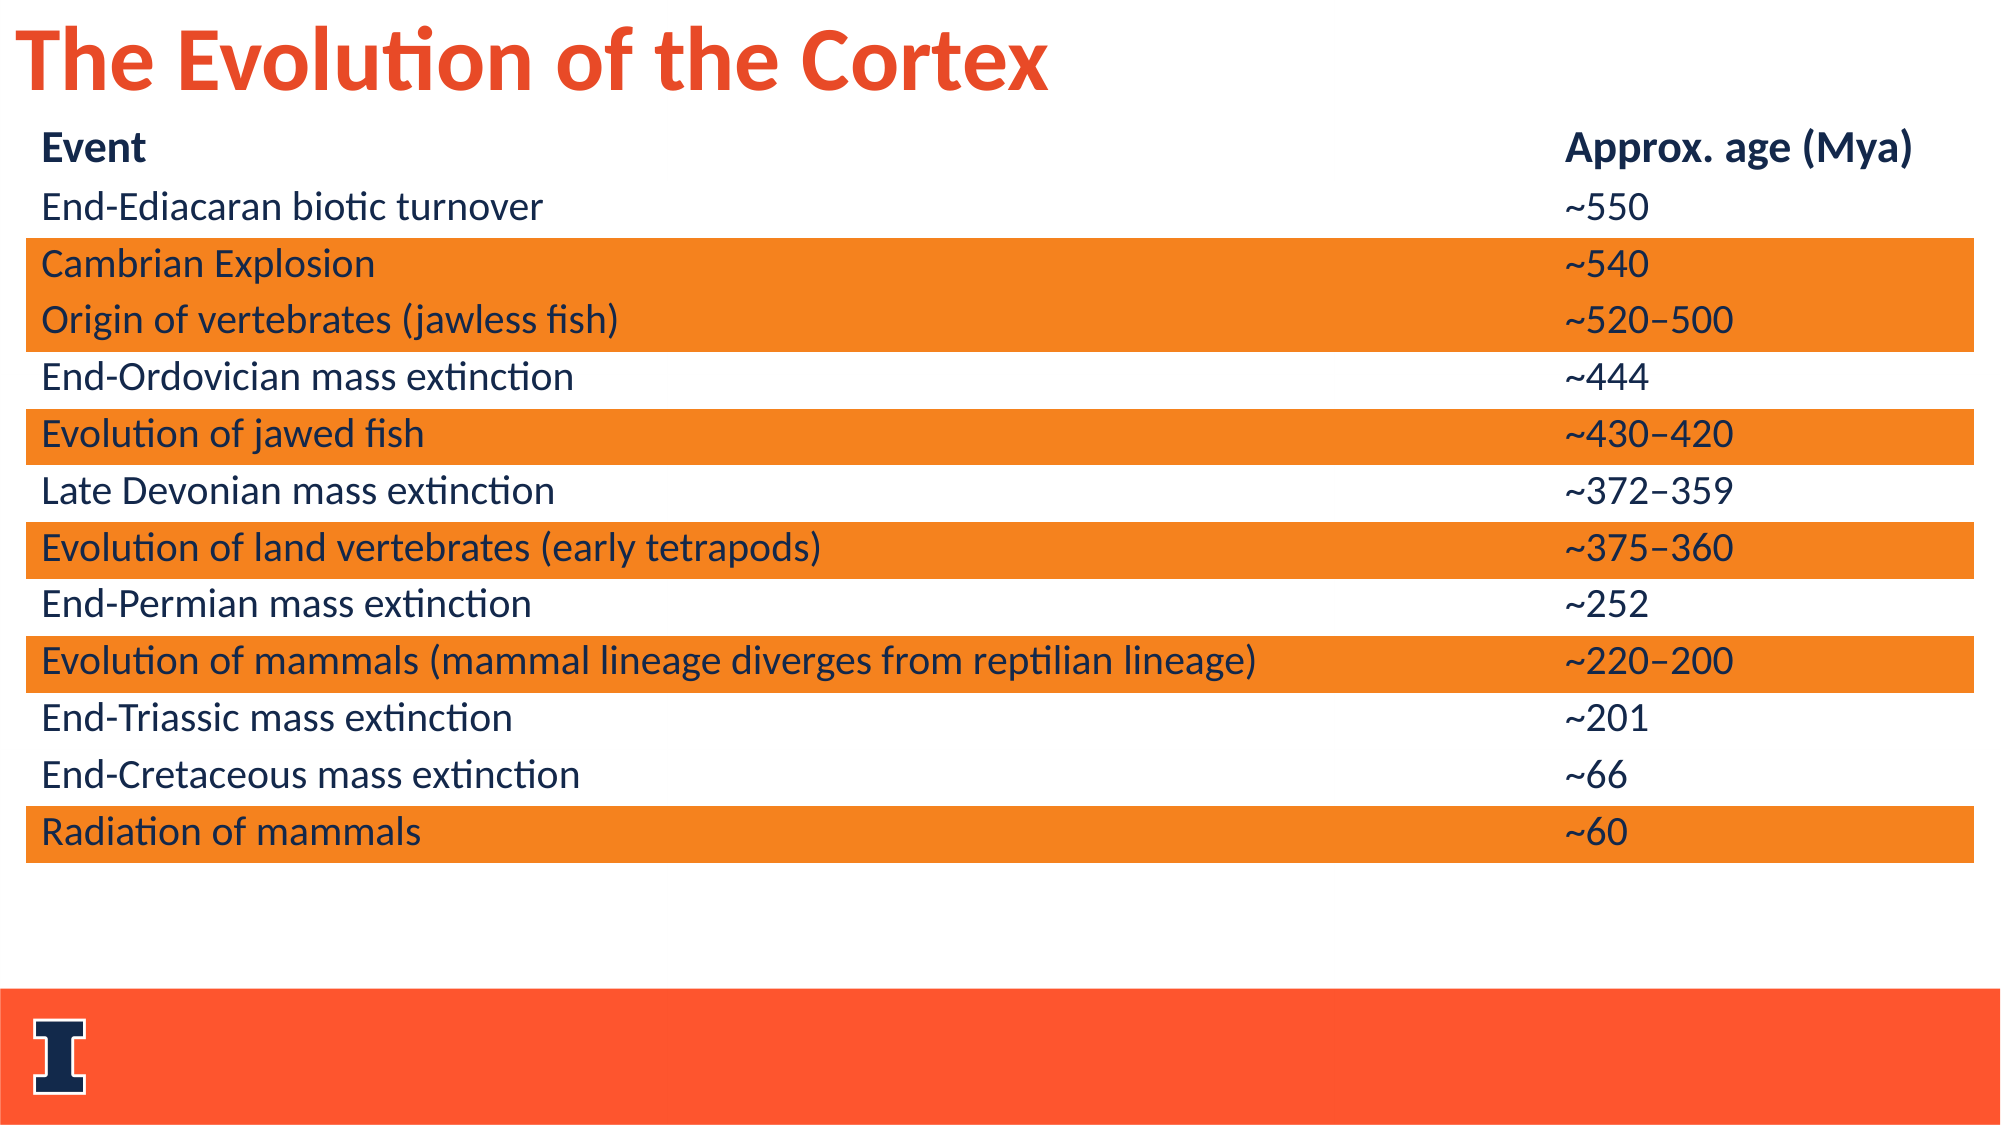

The Evolution of the Cortex
| Event | Approx. age (Mya) |
| --- | --- |
| End-Ediacaran biotic turnover | ~550 |
| Cambrian Explosion | ~540 |
| Origin of vertebrates (jawless fish) | ~520–500 |
| End-Ordovician mass extinction | ~444 |
| Evolution of jawed fish | ~430–420 |
| Late Devonian mass extinction | ~372–359 |
| Evolution of land vertebrates (early tetrapods) | ~375–360 |
| End-Permian mass extinction | ~252 |
| Evolution of mammals (mammal lineage diverges from reptilian lineage) | ~220–200 |
| End-Triassic mass extinction | ~201 |
| End-Cretaceous mass extinction | ~66 |
| Radiation of mammals | ~60 |